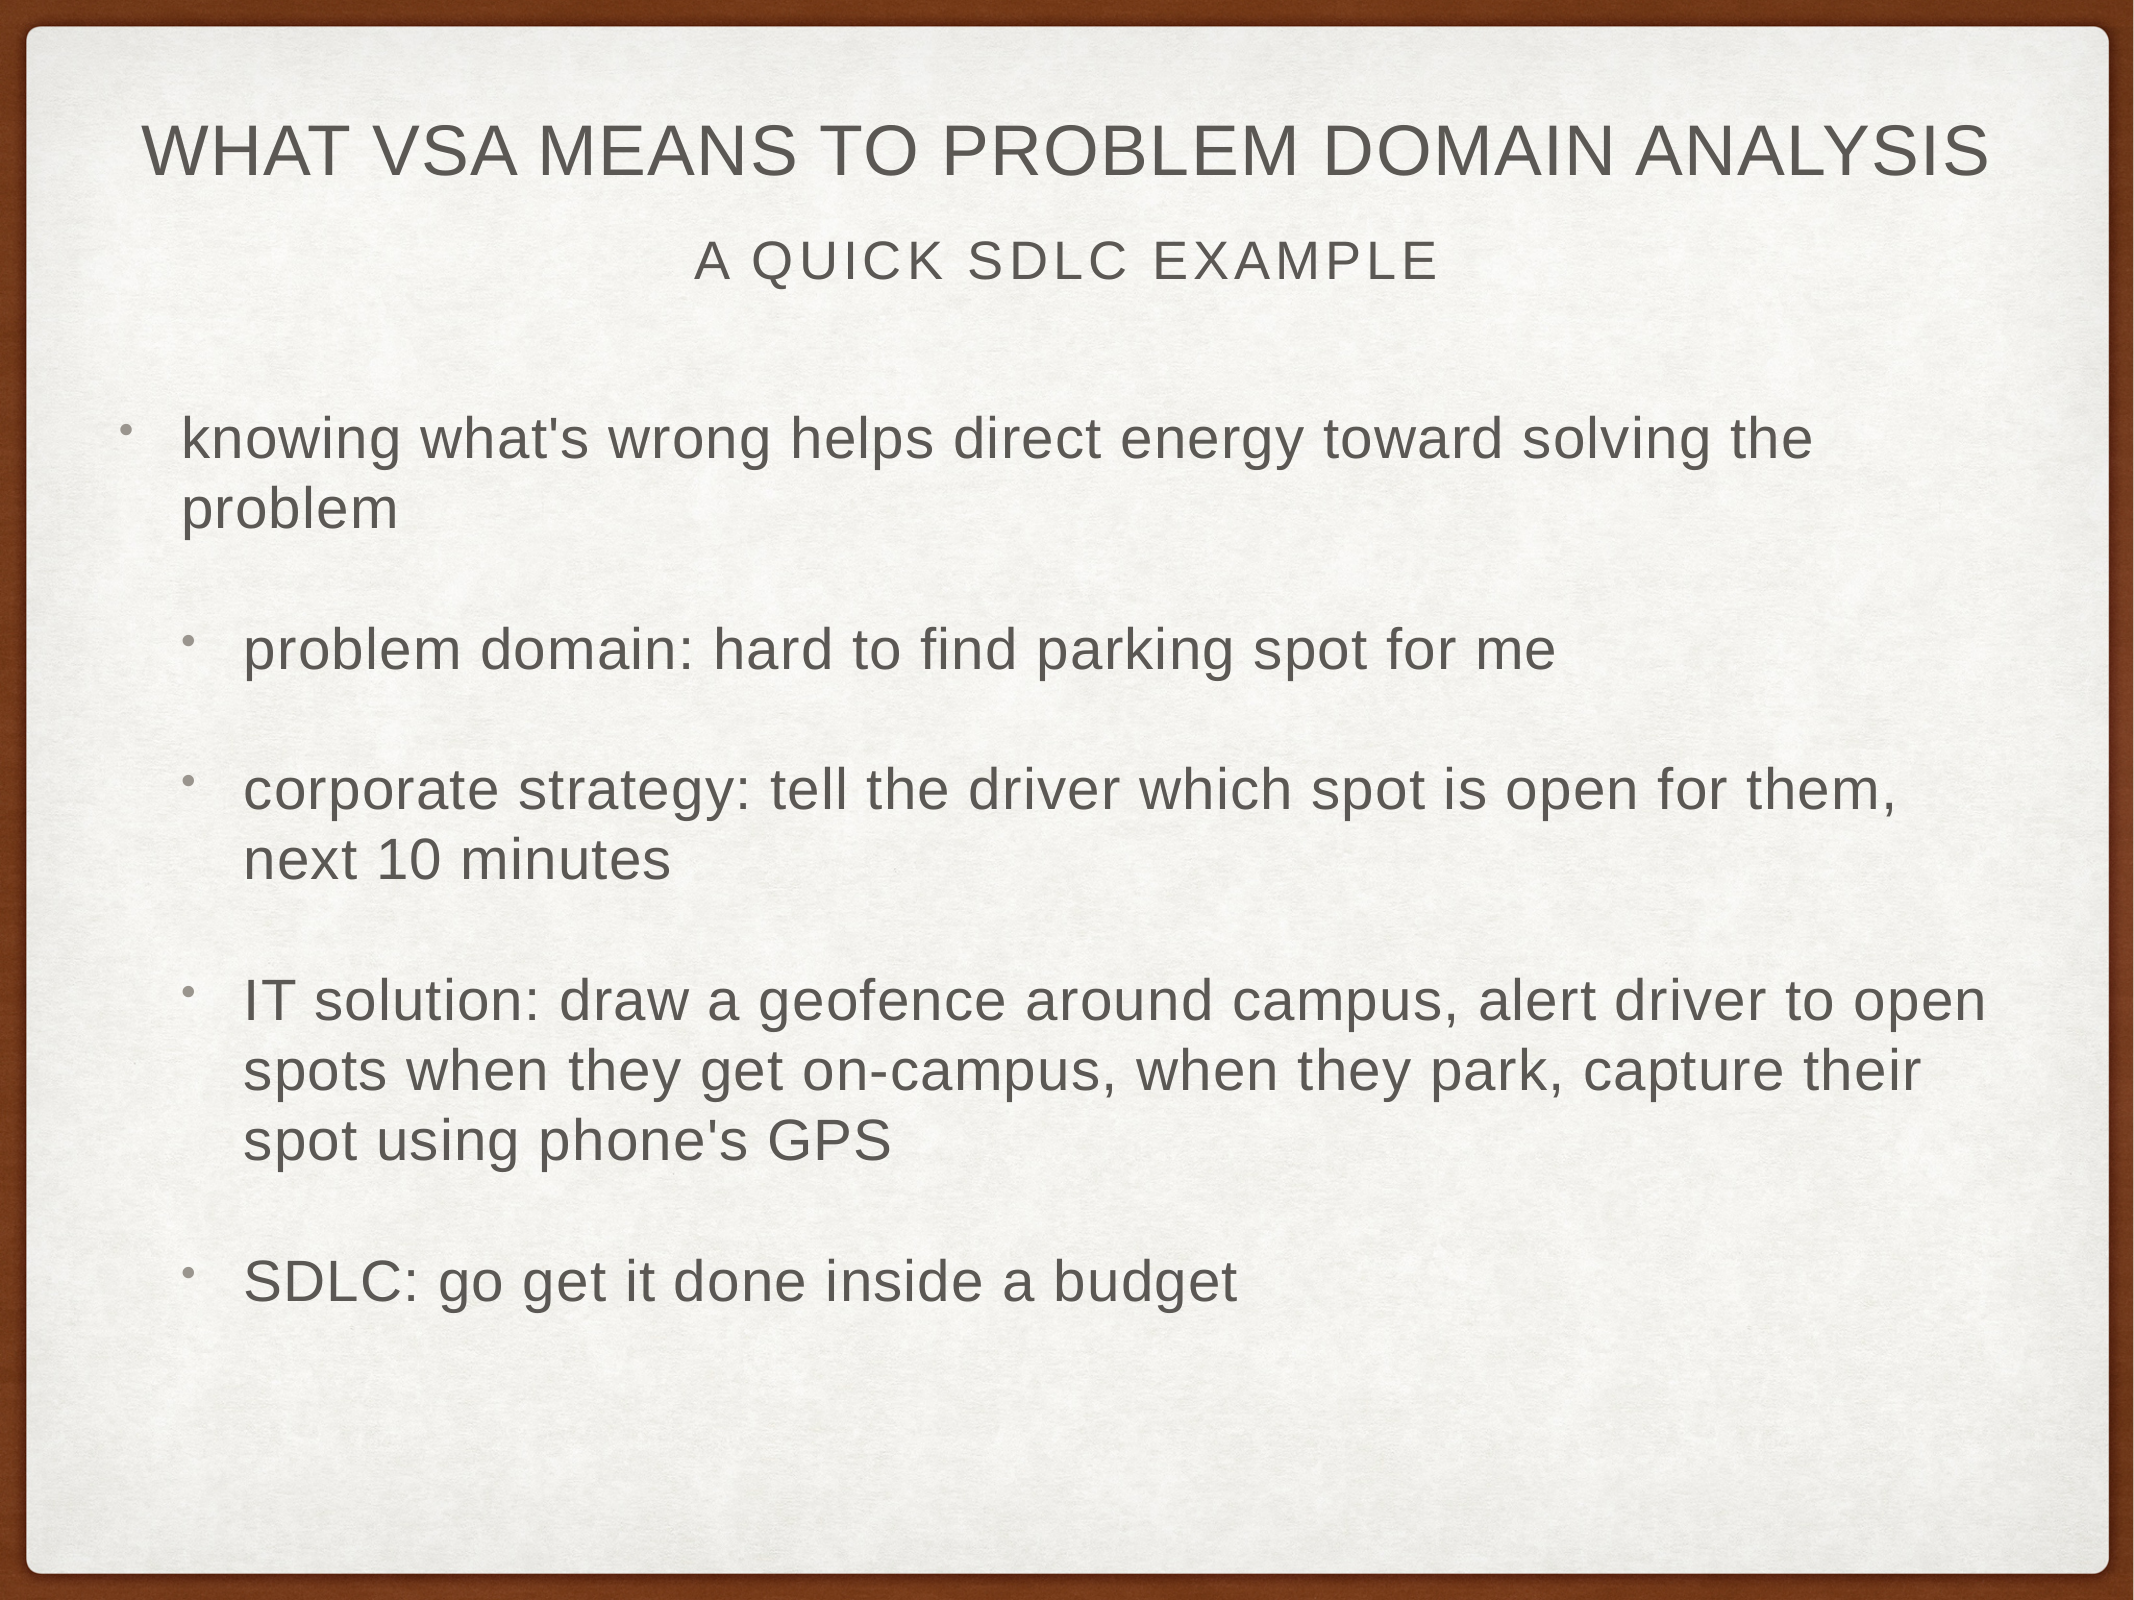

# what vsa means to problem domain analysis
a quick sdlc example
knowing what's wrong helps direct energy toward solving the problem
problem domain: hard to find parking spot for me
corporate strategy: tell the driver which spot is open for them, next 10 minutes
IT solution: draw a geofence around campus, alert driver to open spots when they get on-campus, when they park, capture their spot using phone's GPS
SDLC: go get it done inside a budget